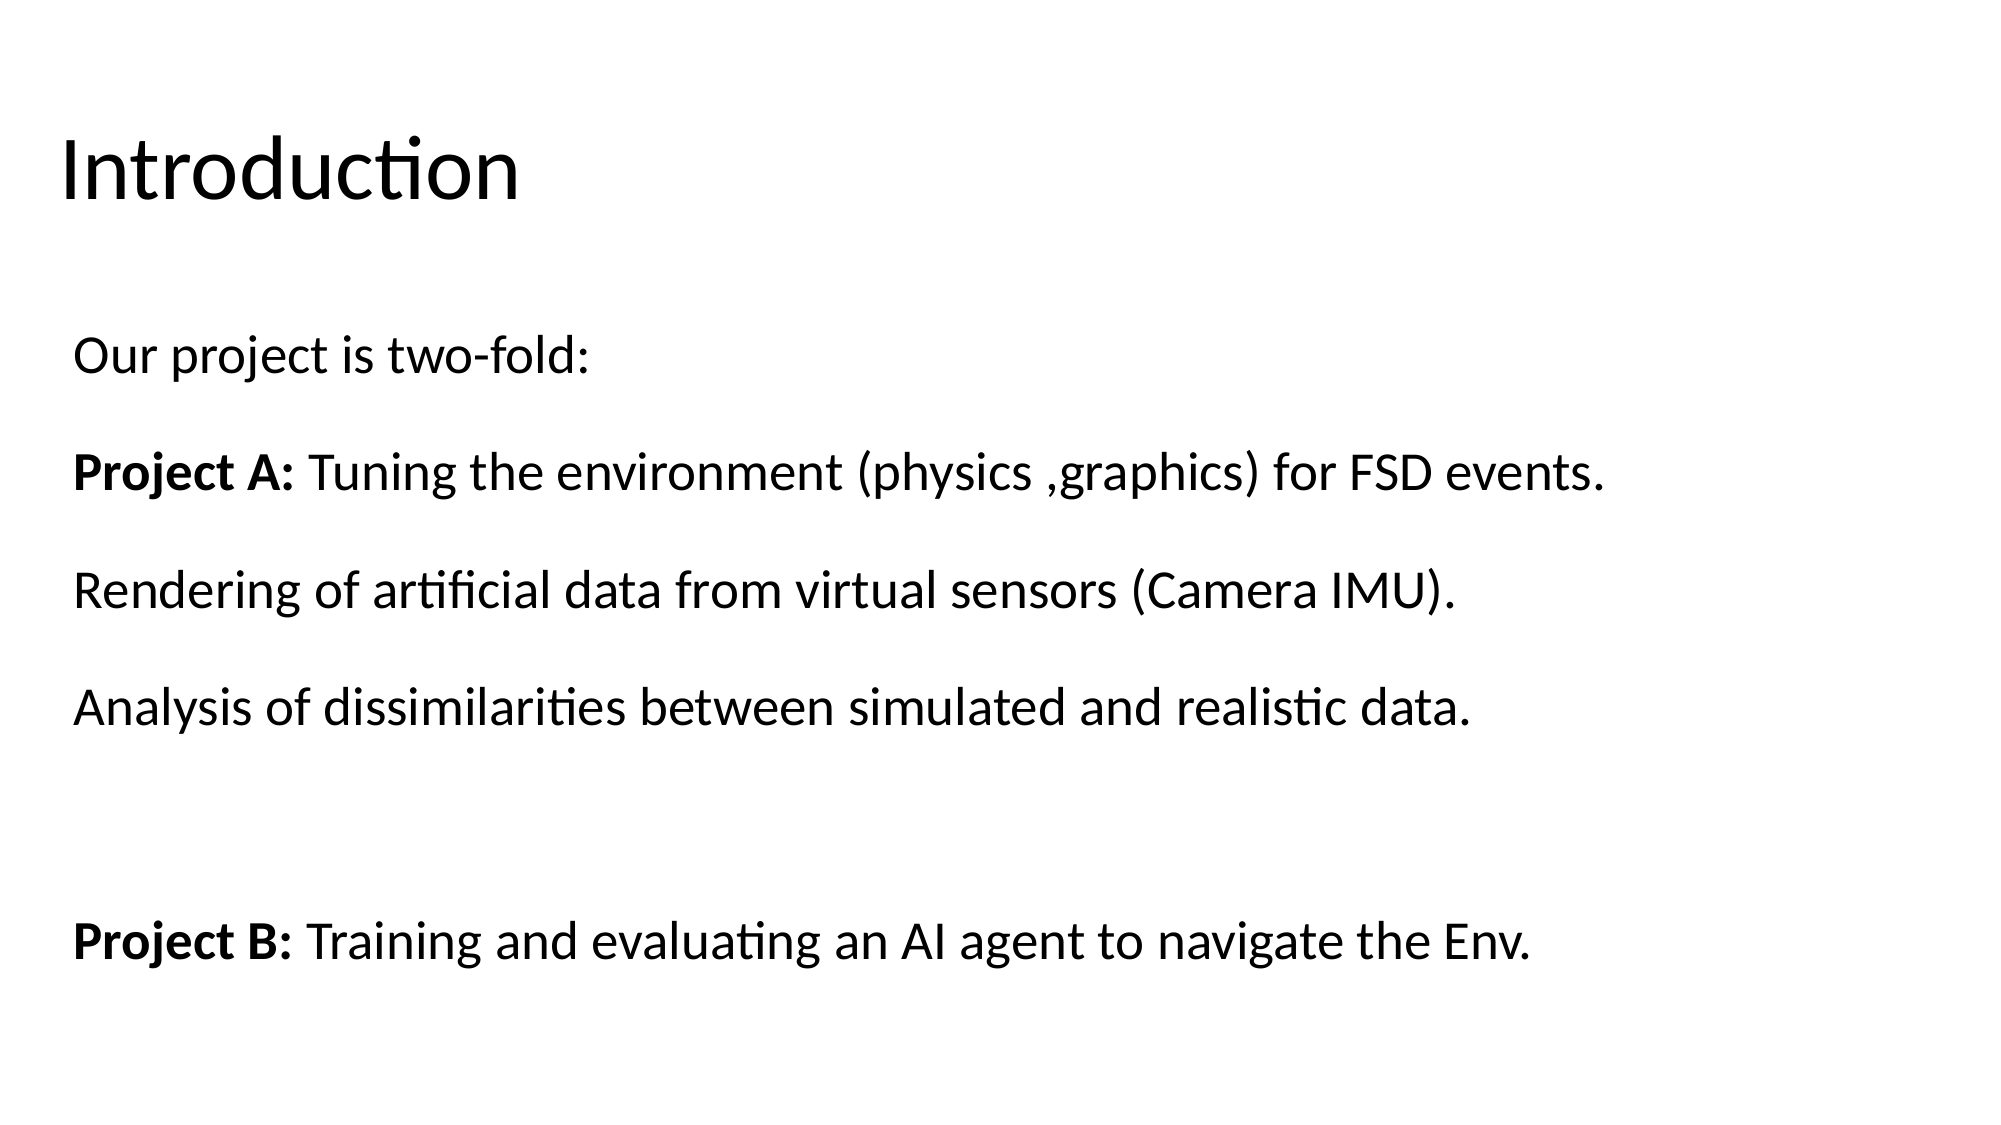

Introduction
Our project is two-fold:
Project A: Tuning the environment (physics ,graphics) for FSD events.
Rendering of artificial data from virtual sensors (Camera IMU).
Analysis of dissimilarities between simulated and realistic data.

Project B: Training and evaluating an AI agent to navigate the Env.